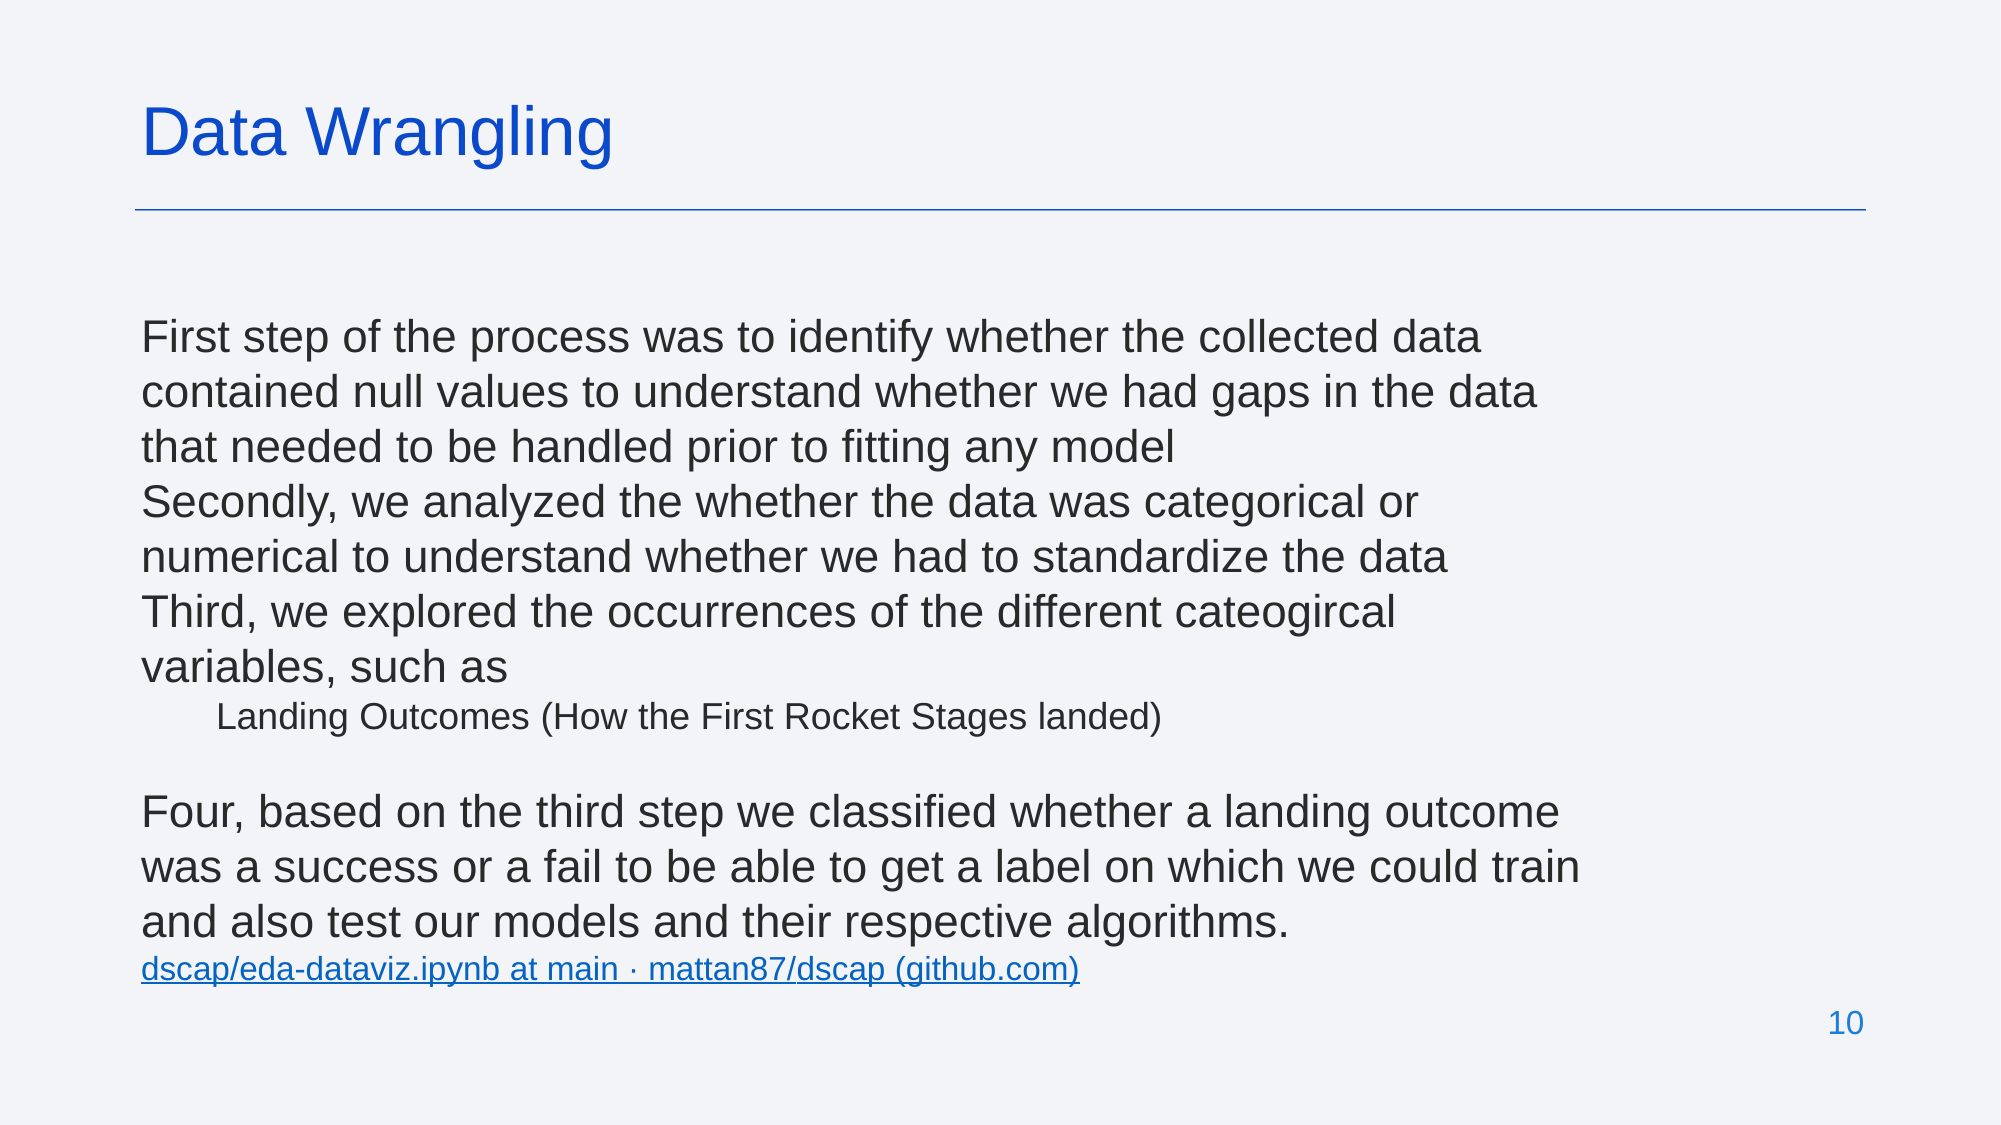

Data Wrangling
First step of the process was to identify whether the collected data contained null values to understand whether we had gaps in the data that needed to be handled prior to fitting any model
Secondly, we analyzed the whether the data was categorical or numerical to understand whether we had to standardize the data
Third, we explored the occurrences of the different cateogircal variables, such as
Landing Outcomes (How the First Rocket Stages landed)

Four, based on the third step we classified whether a landing outcome was a success or a fail to be able to get a label on which we could train and also test our models and their respective algorithms.
dscap/eda-dataviz.ipynb at main · mattan87/dscap (github.com)

10